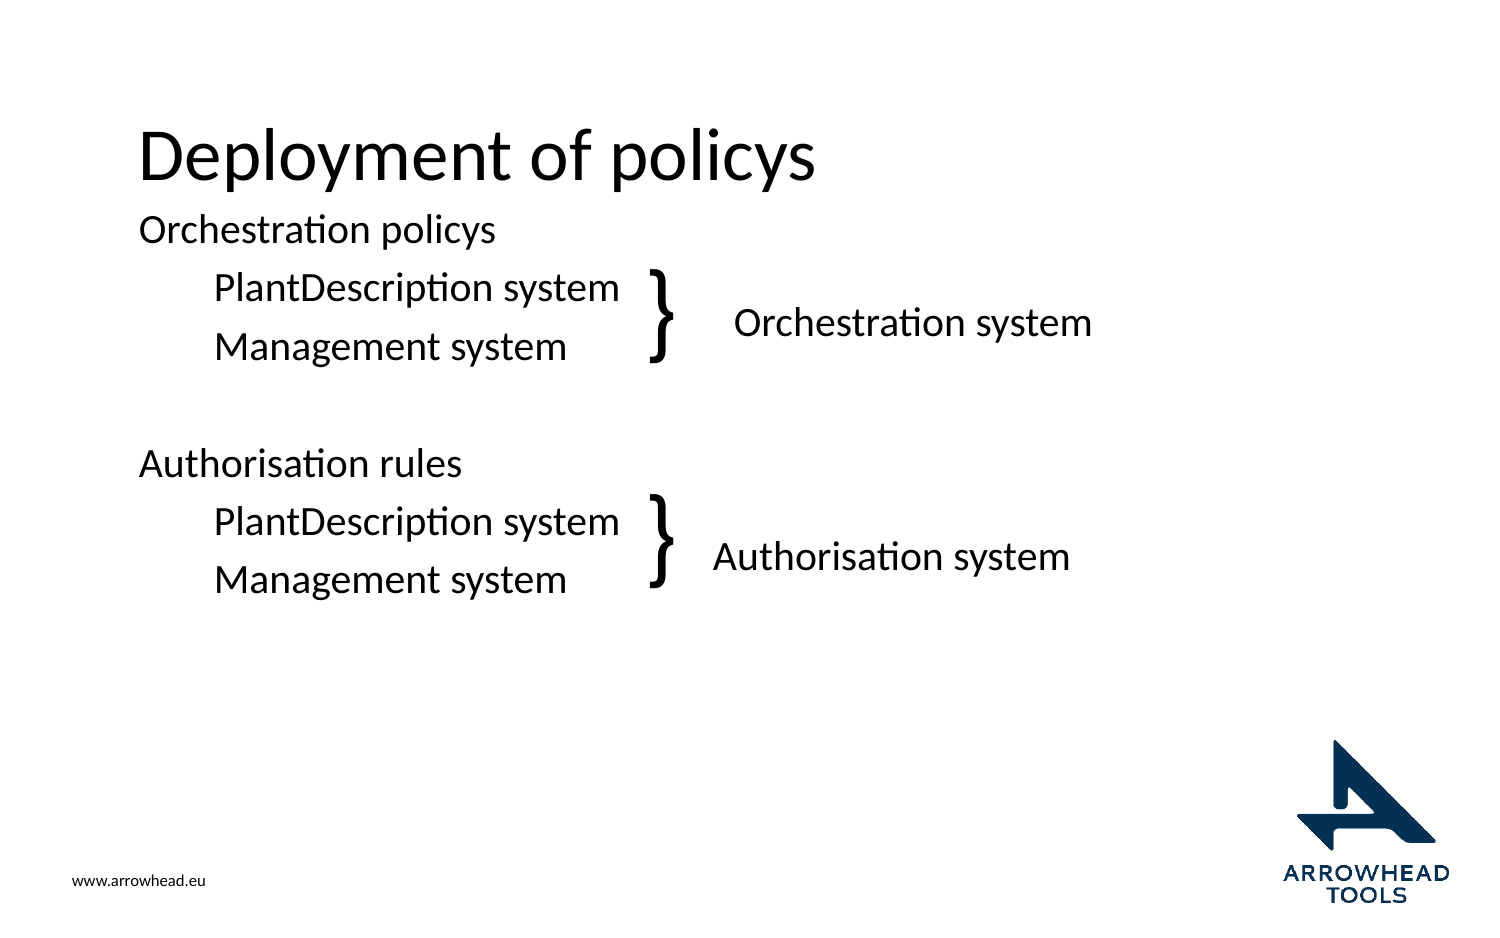

# Deployment of policys
Orchestration policys
PlantDescription system
Management system

Authorisation rules
PlantDescription system
Management system
}
Orchestration system
}
Authorisation system